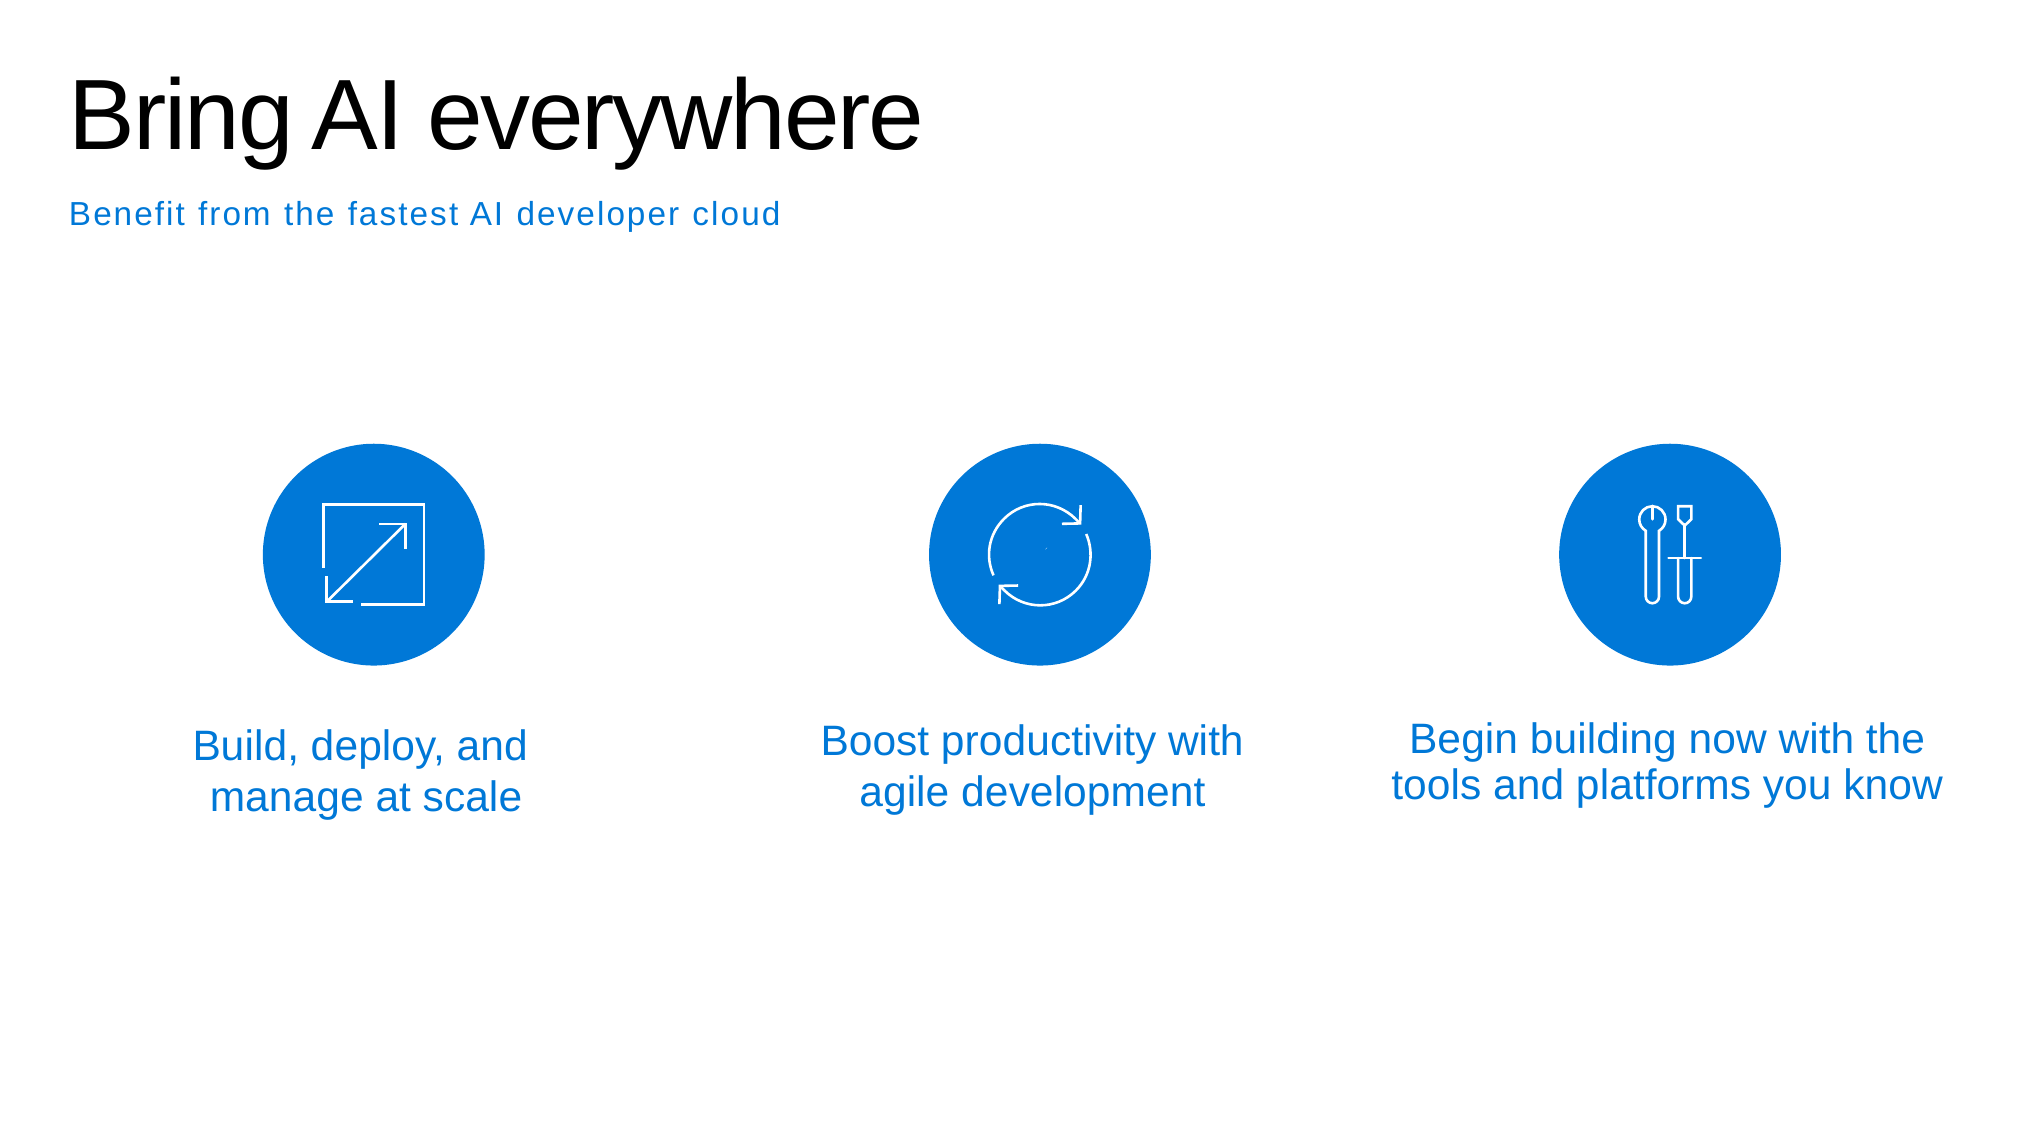

# Bring AI everywhere
Benefit from the fastest AI developer cloud

Boost productivity with agile development
Begin building now with the tools and platforms you know
Build, deploy, and
manage at scale